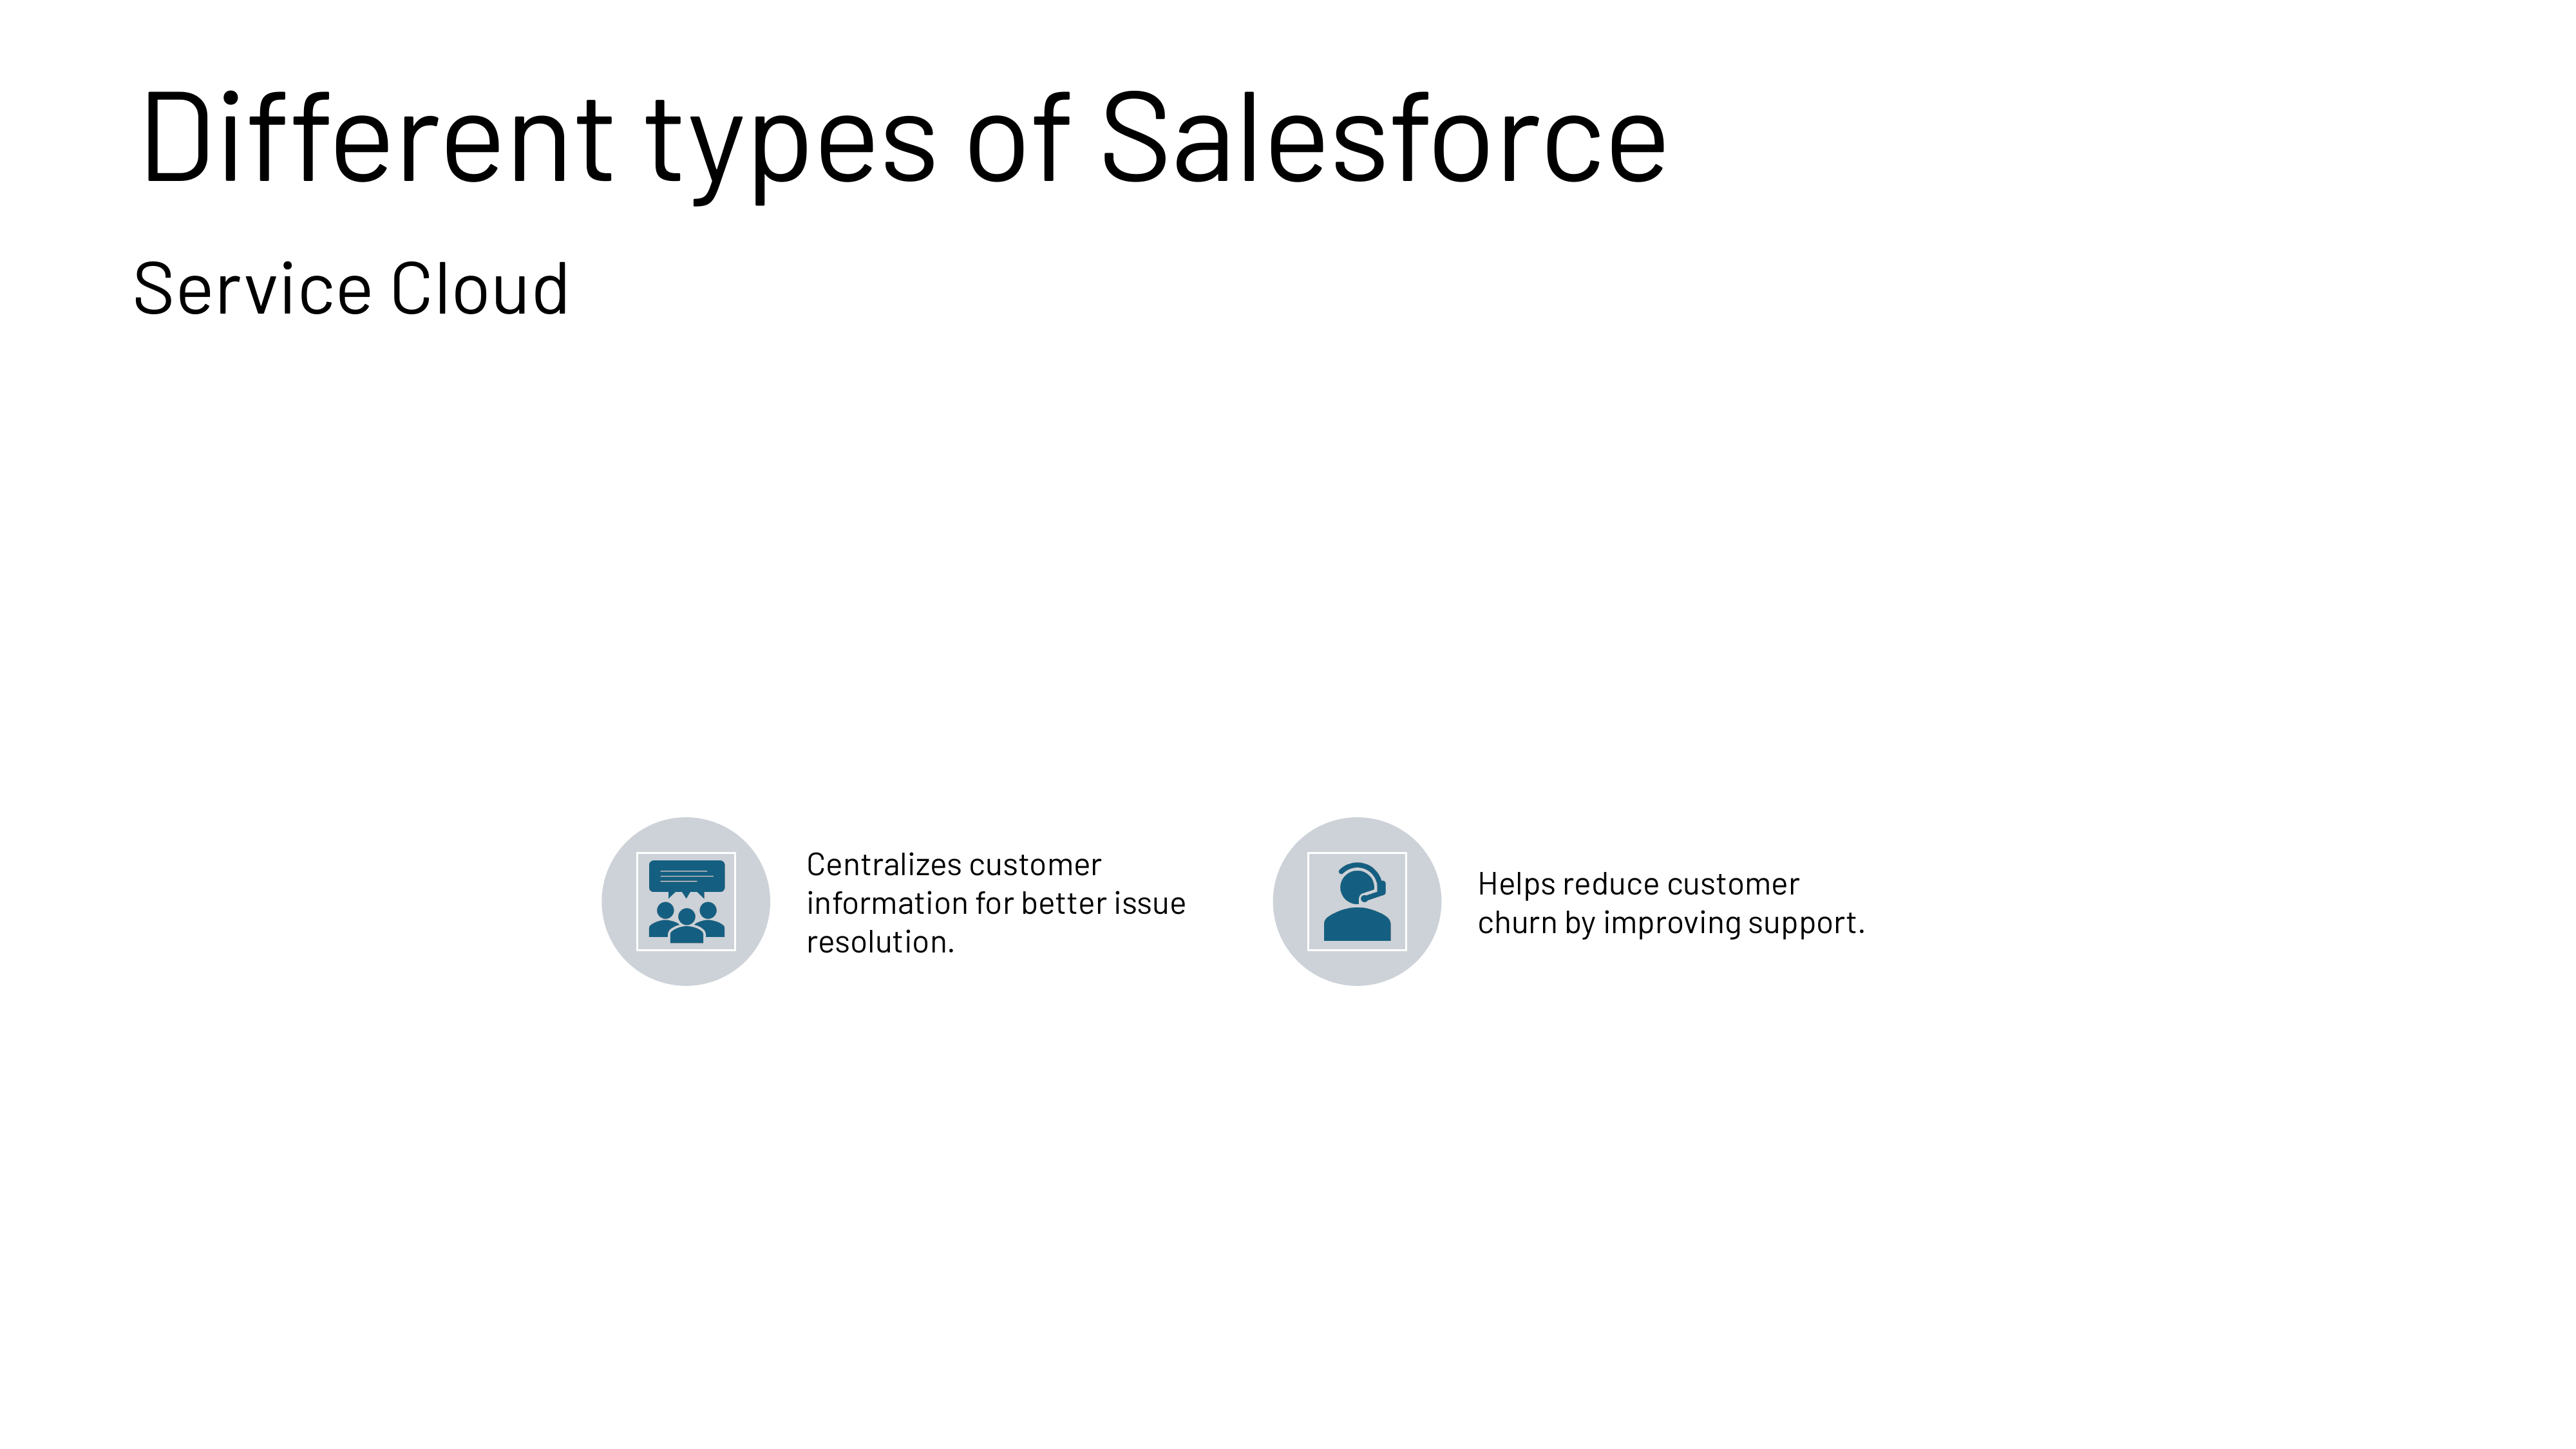

# Different types of Salesforce
Service Cloud
Centralizes customer information for better issue resolution.
Helps reduce customer churn by improving support.